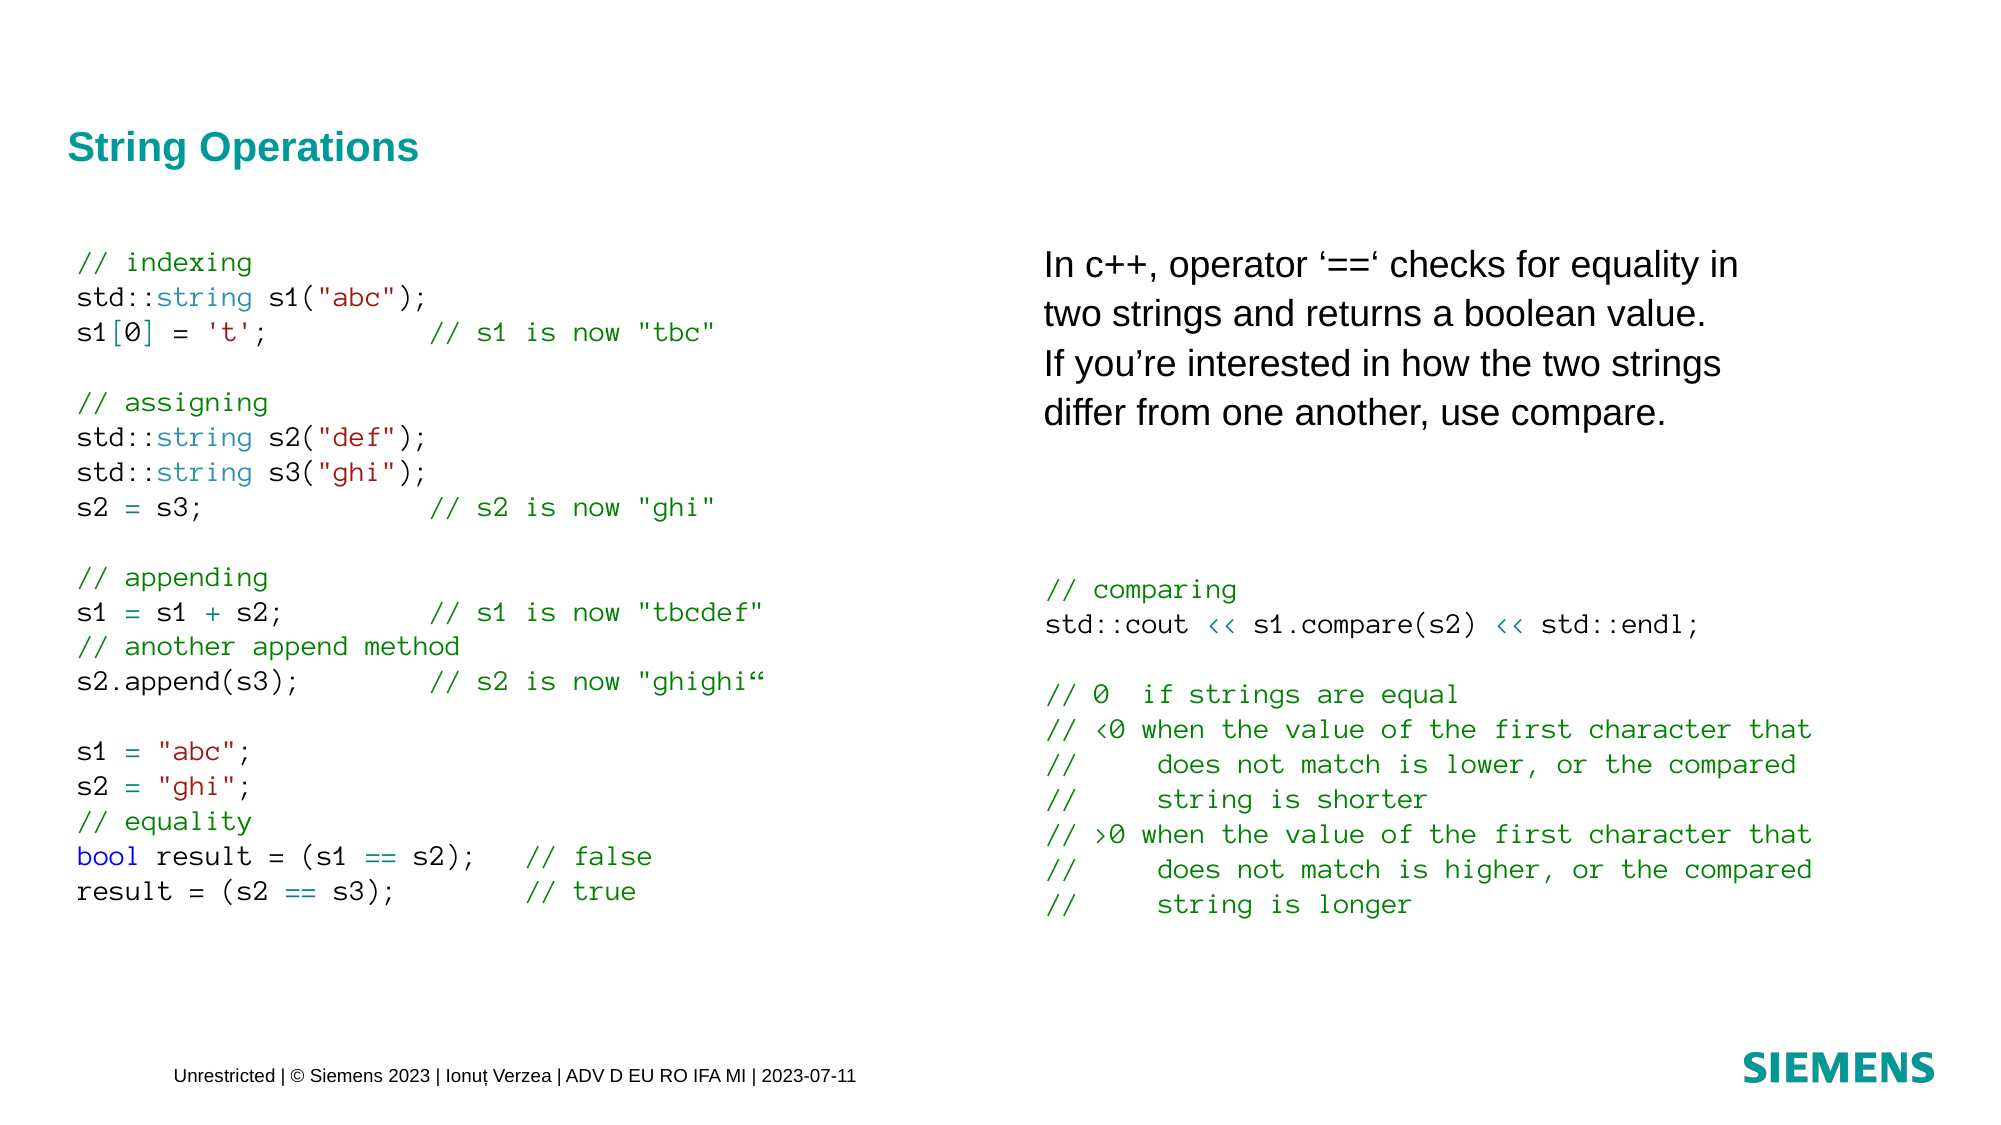

# String Operations
  // indexing
  std::string s1("abc");
  s1[0] = 't';          // s1 is now "tbc"

  // assigning
  std::string s2("def");
  std::string s3("ghi");
  s2 = s3;              // s2 is now "ghi"

  // appending
  s1 = s1 + s2;         // s1 is now "tbcdef"
  // another append method
  s2.append(s3);        // s2 is now "ghighi“

  s1 = "abc";
  s2 = "ghi";
  // equality
  bool result = (s1 == s2);   // false
  result = (s2 == s3);        // true
In c++, operator ‘==‘ checks for equality in two strings and returns a boolean value.
If you’re interested in how the two strings differ from one another, use compare.
  // comparing
  std::cout << s1.compare(s2) << std::endl;

  // 0  if strings are equal
  // <0 when the value of the first character that
  //     does not match is lower, or the compared
  //     string is shorter
  // >0 when the value of the first character that
  //     does not match is higher, or the compared
  //     string is longer
Unrestricted | © Siemens 2023 | Ionuț Verzea | ADV D EU RO IFA MI | 2023-07-11